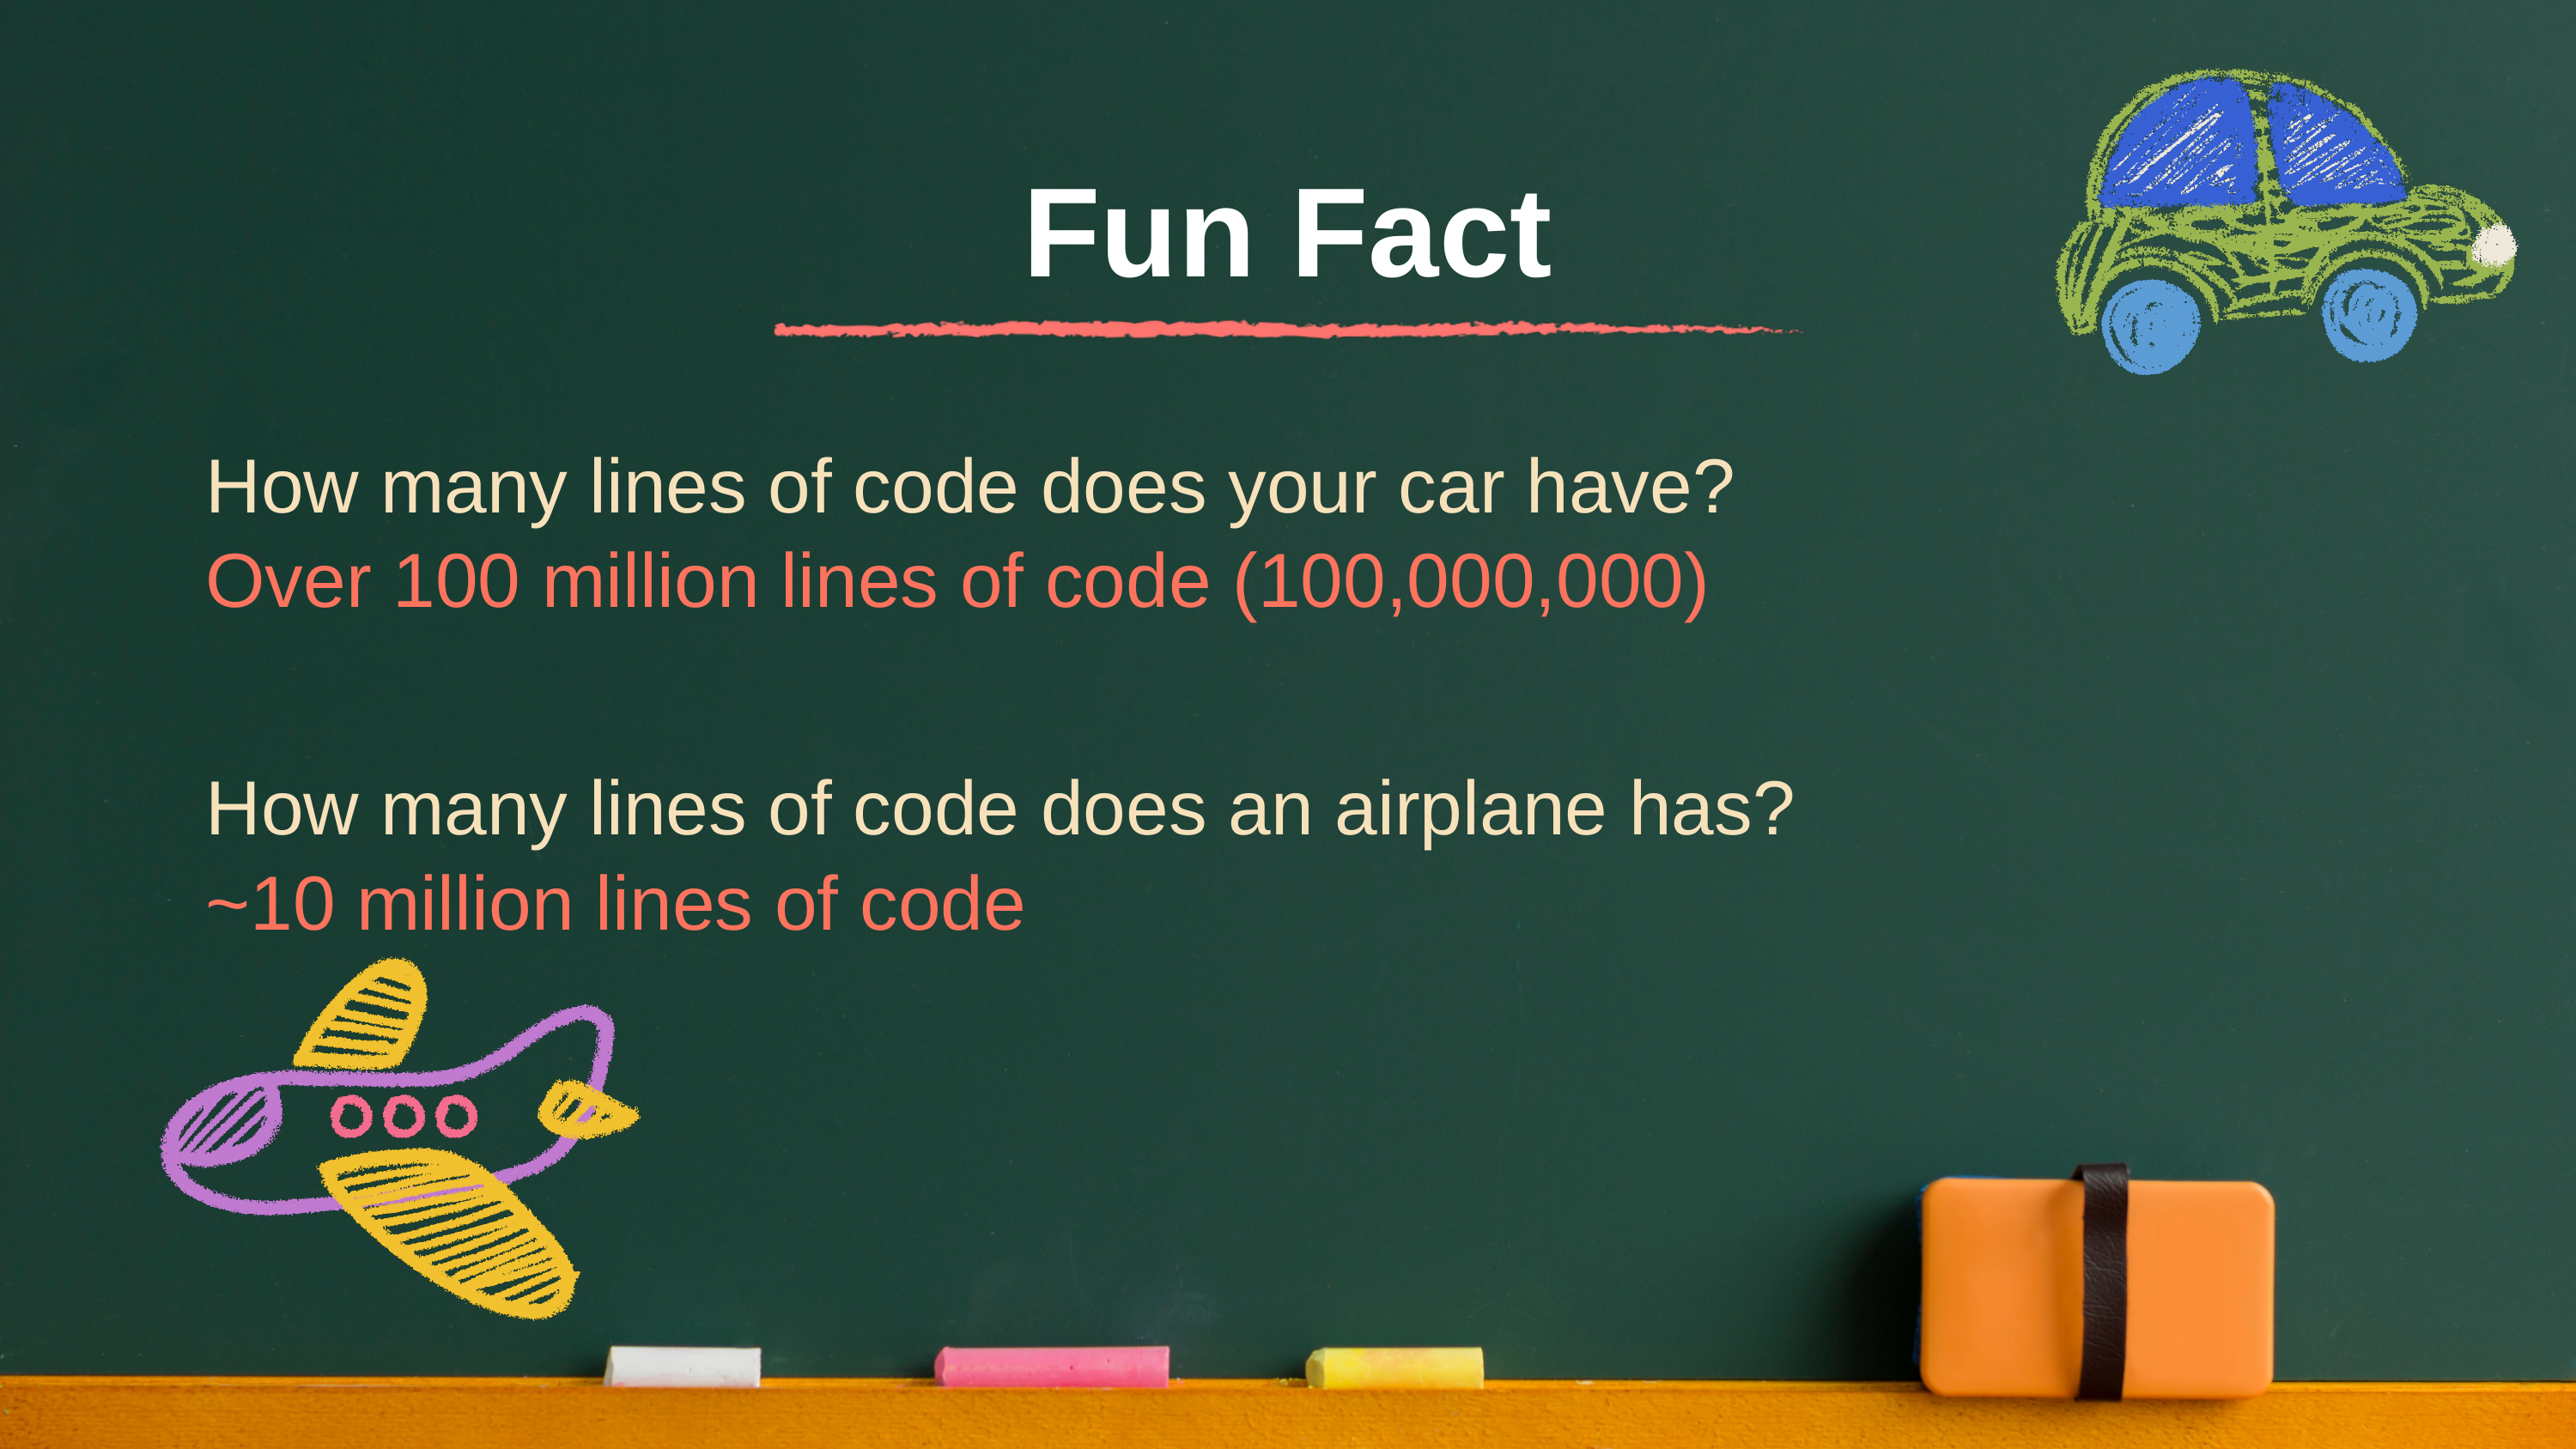

Fun Fact

How many lines of code does your car have?

How many lines of code does an airplane has?

Over 100 million lines of code (100,000,000)

~10 million lines of code